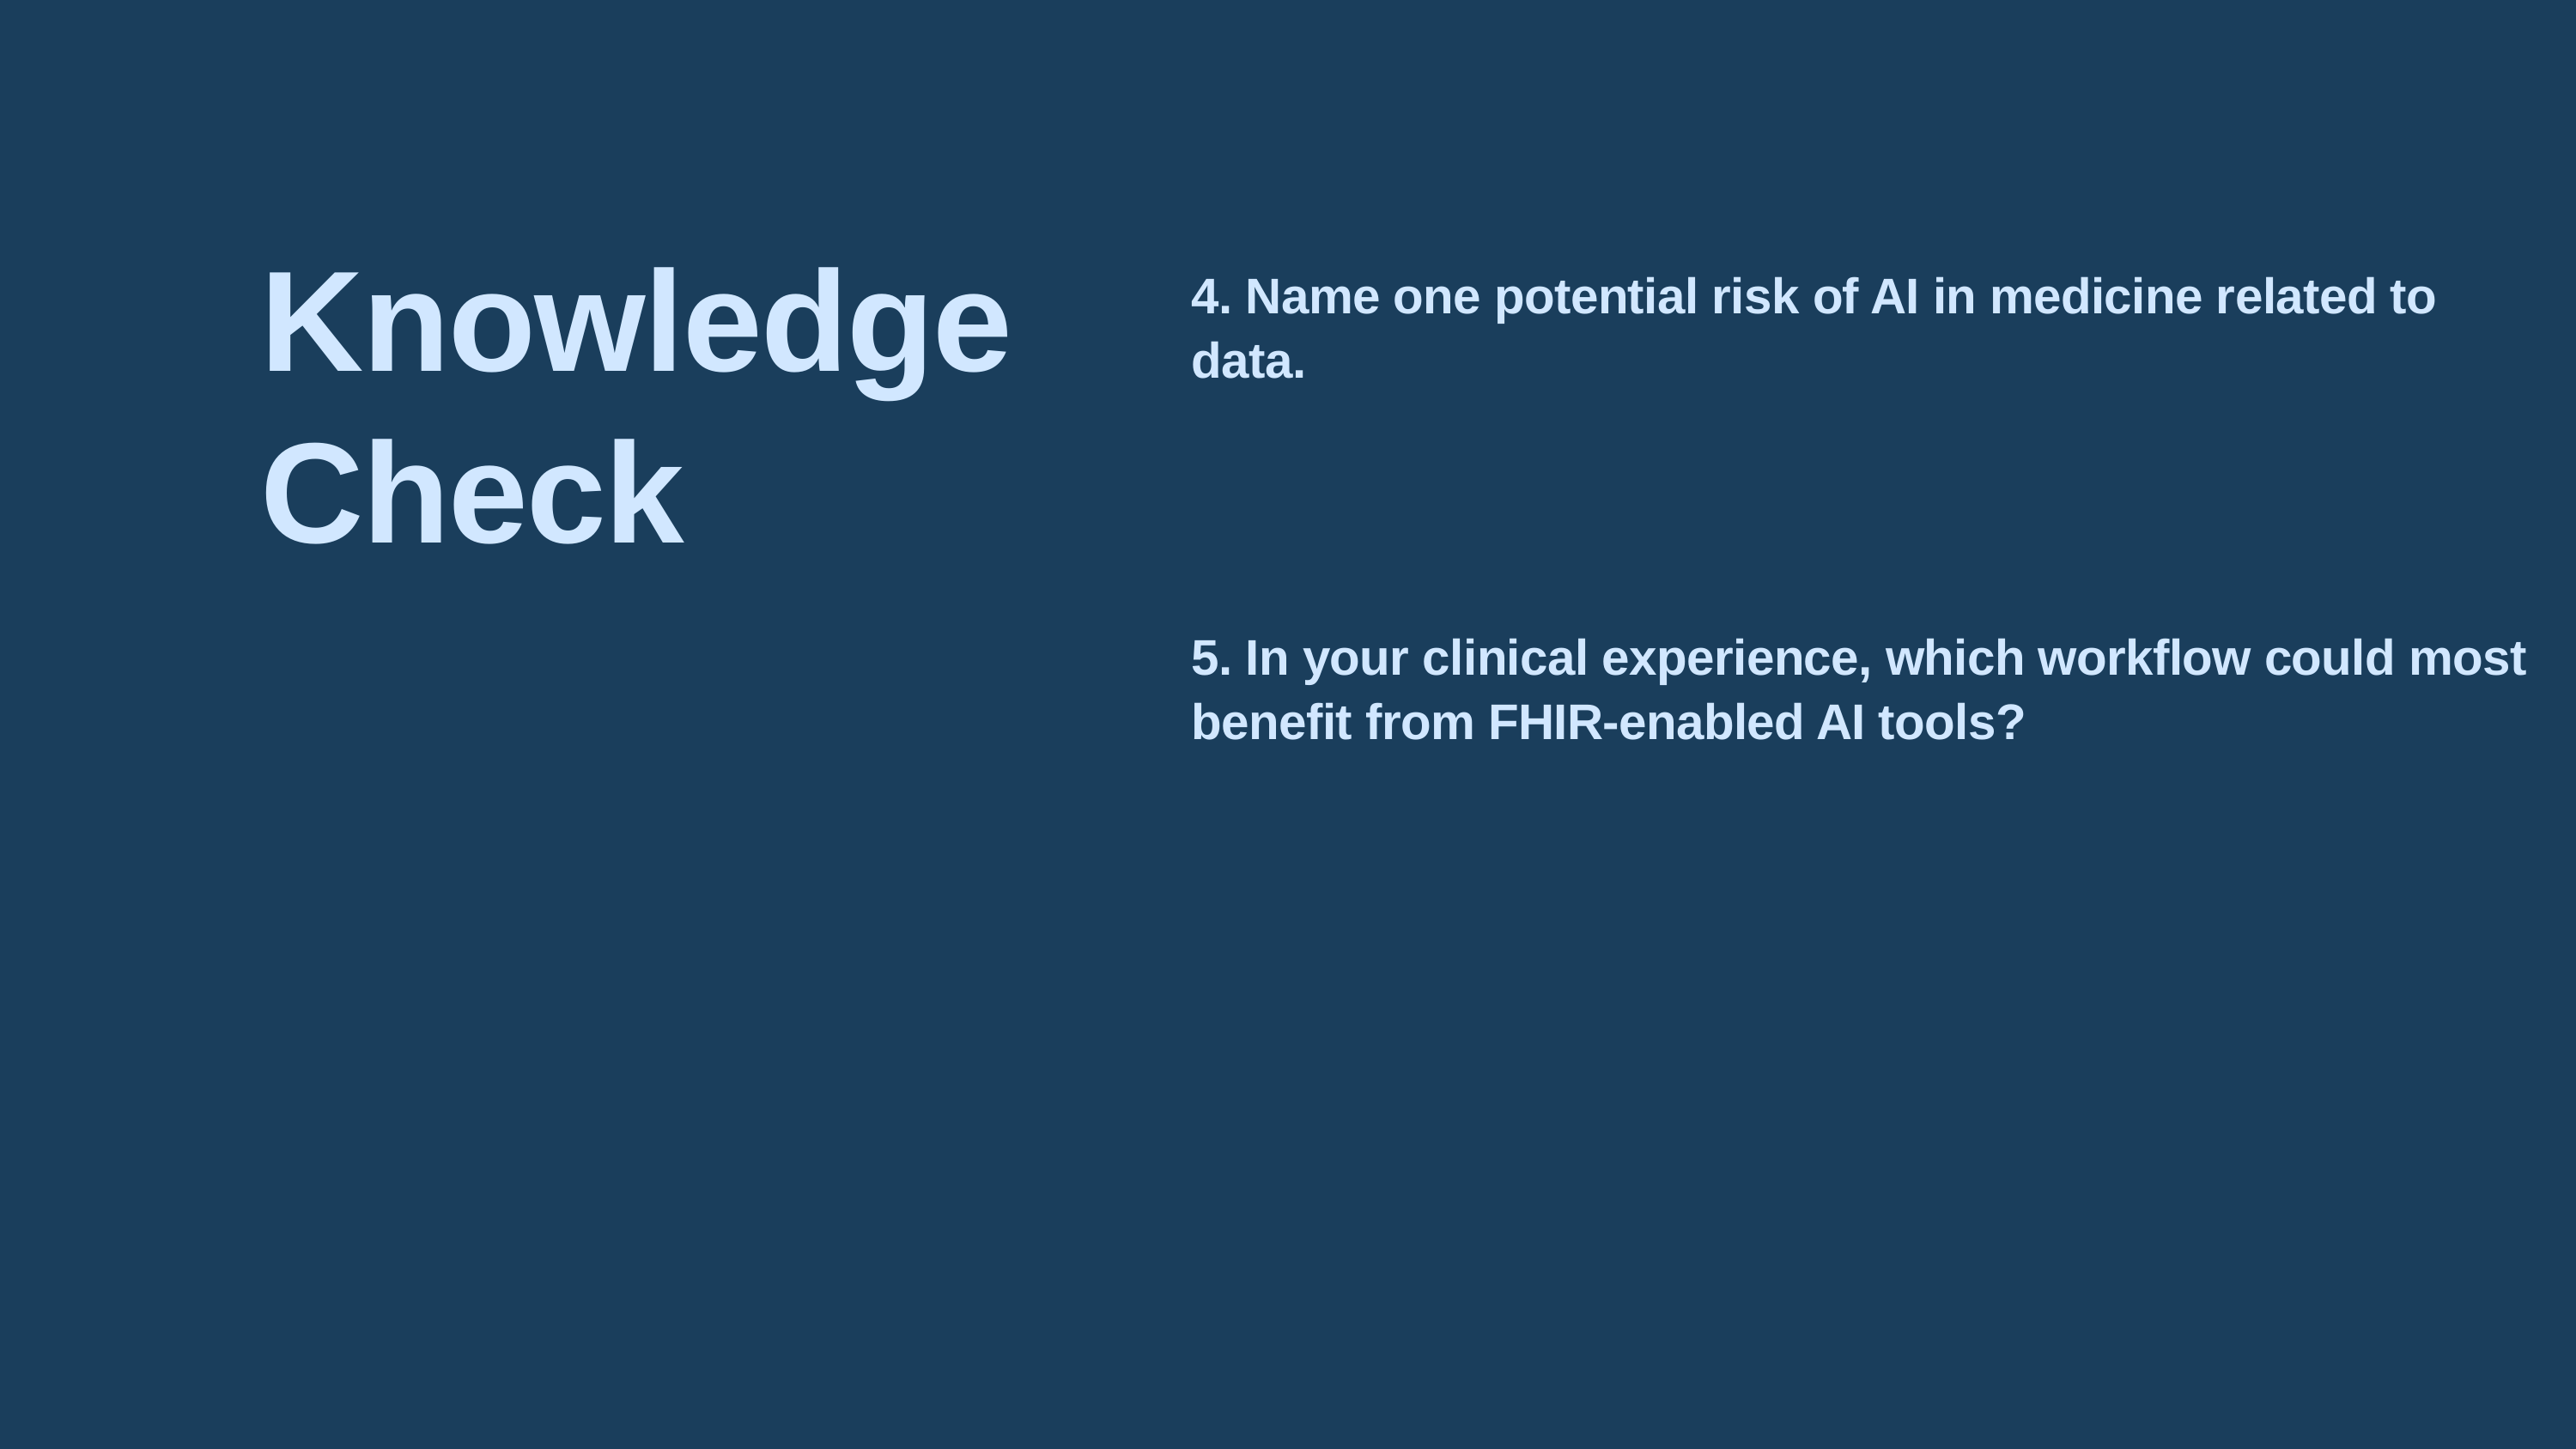

Knowledge Check
4. Name one potential risk of AI in medicine related to data.
5. In your clinical experience, which workflow could most benefit from FHIR-enabled AI tools?